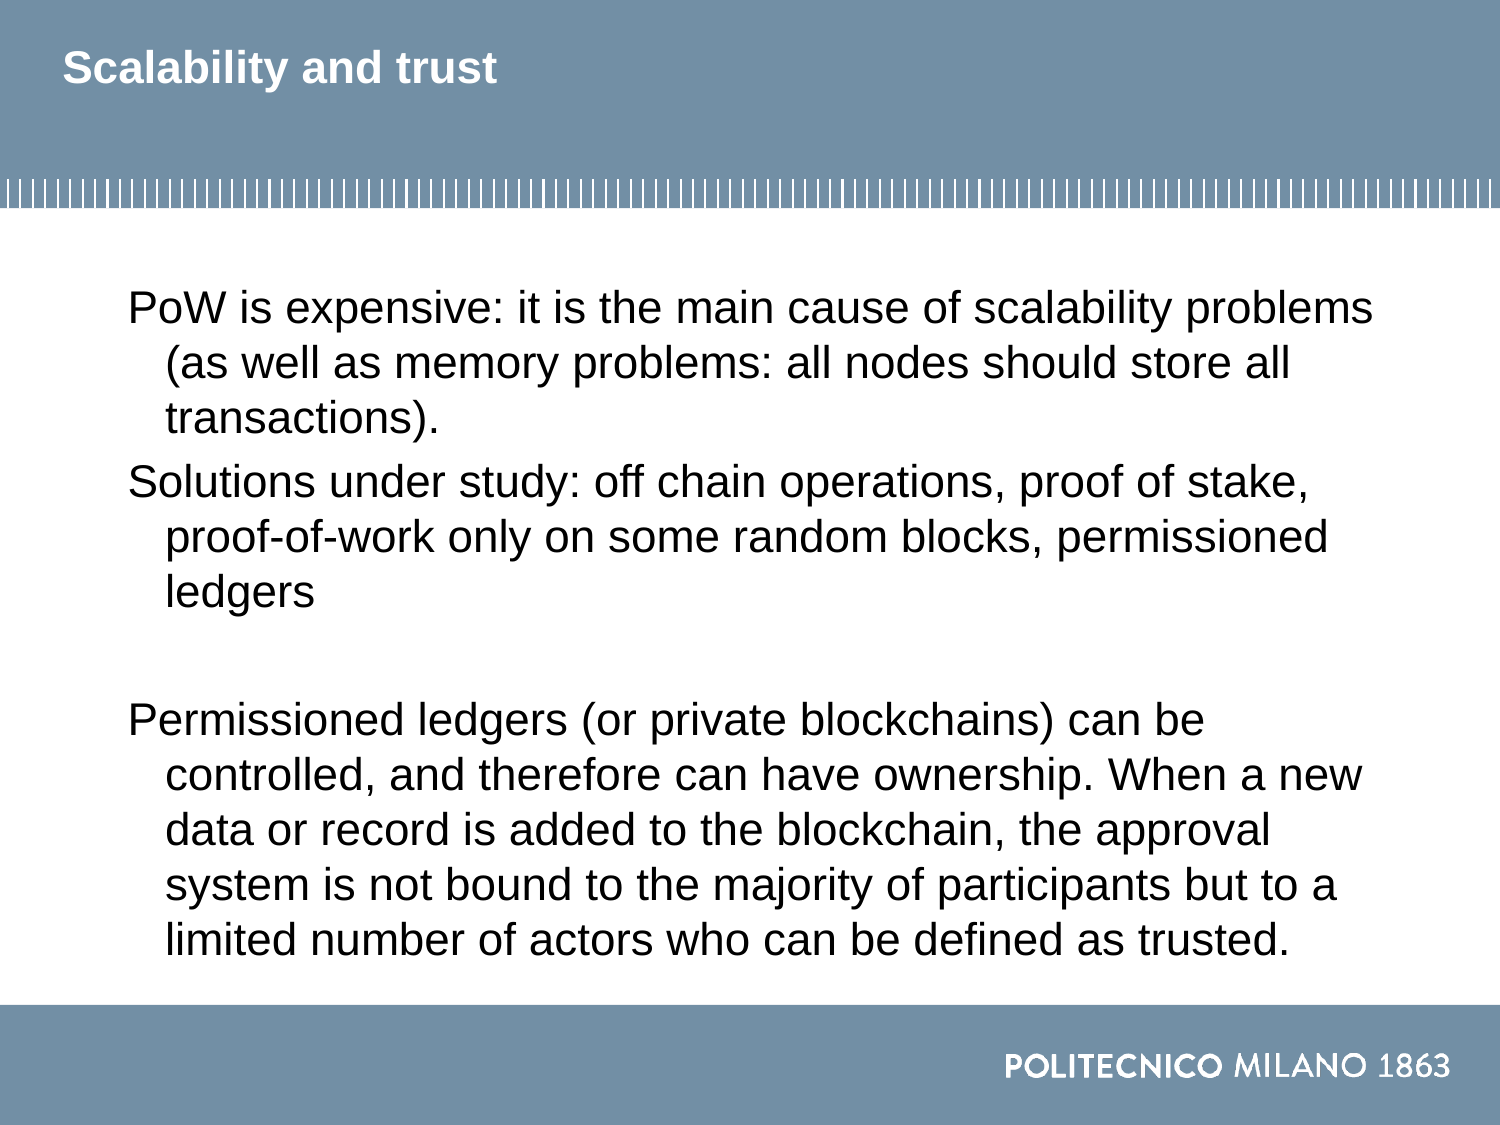

# Scalability and trust
PoW is expensive: it is the main cause of scalability problems (as well as memory problems: all nodes should store all transactions).
Solutions under study: off chain operations, proof of stake, proof-of-work only on some random blocks, permissioned ledgers

Permissioned ledgers (or private blockchains) can be controlled, and therefore can have ownership. When a new data or record is added to the blockchain, the approval system is not bound to the majority of participants but to a limited number of actors who can be defined as trusted.